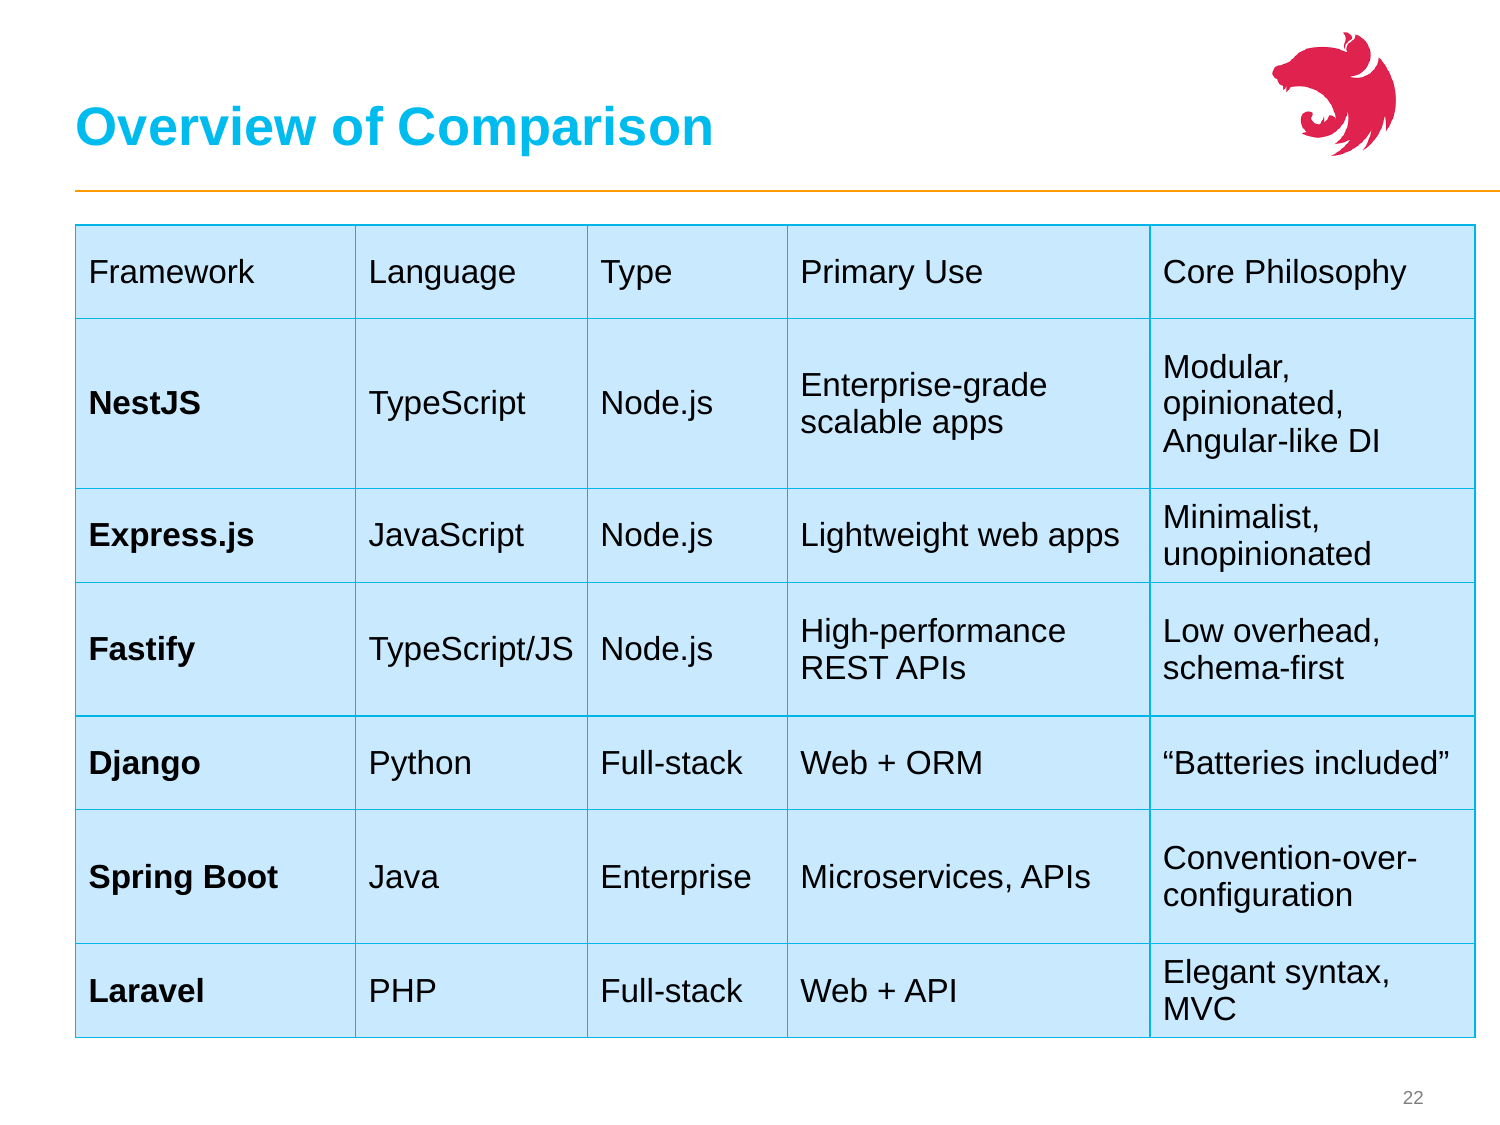

# Overview of Comparison
| Framework | Language | Type | Primary Use | Core Philosophy |
| --- | --- | --- | --- | --- |
| NestJS | TypeScript | Node.js | Enterprise-grade scalable apps | Modular, opinionated, Angular-like DI |
| Express.js | JavaScript | Node.js | Lightweight web apps | Minimalist, unopinionated |
| Fastify | TypeScript/JS | Node.js | High-performance REST APIs | Low overhead, schema-first |
| Django | Python | Full-stack | Web + ORM | “Batteries included” |
| Spring Boot | Java | Enterprise | Microservices, APIs | Convention-over-configuration |
| Laravel | PHP | Full-stack | Web + API | Elegant syntax, MVC |